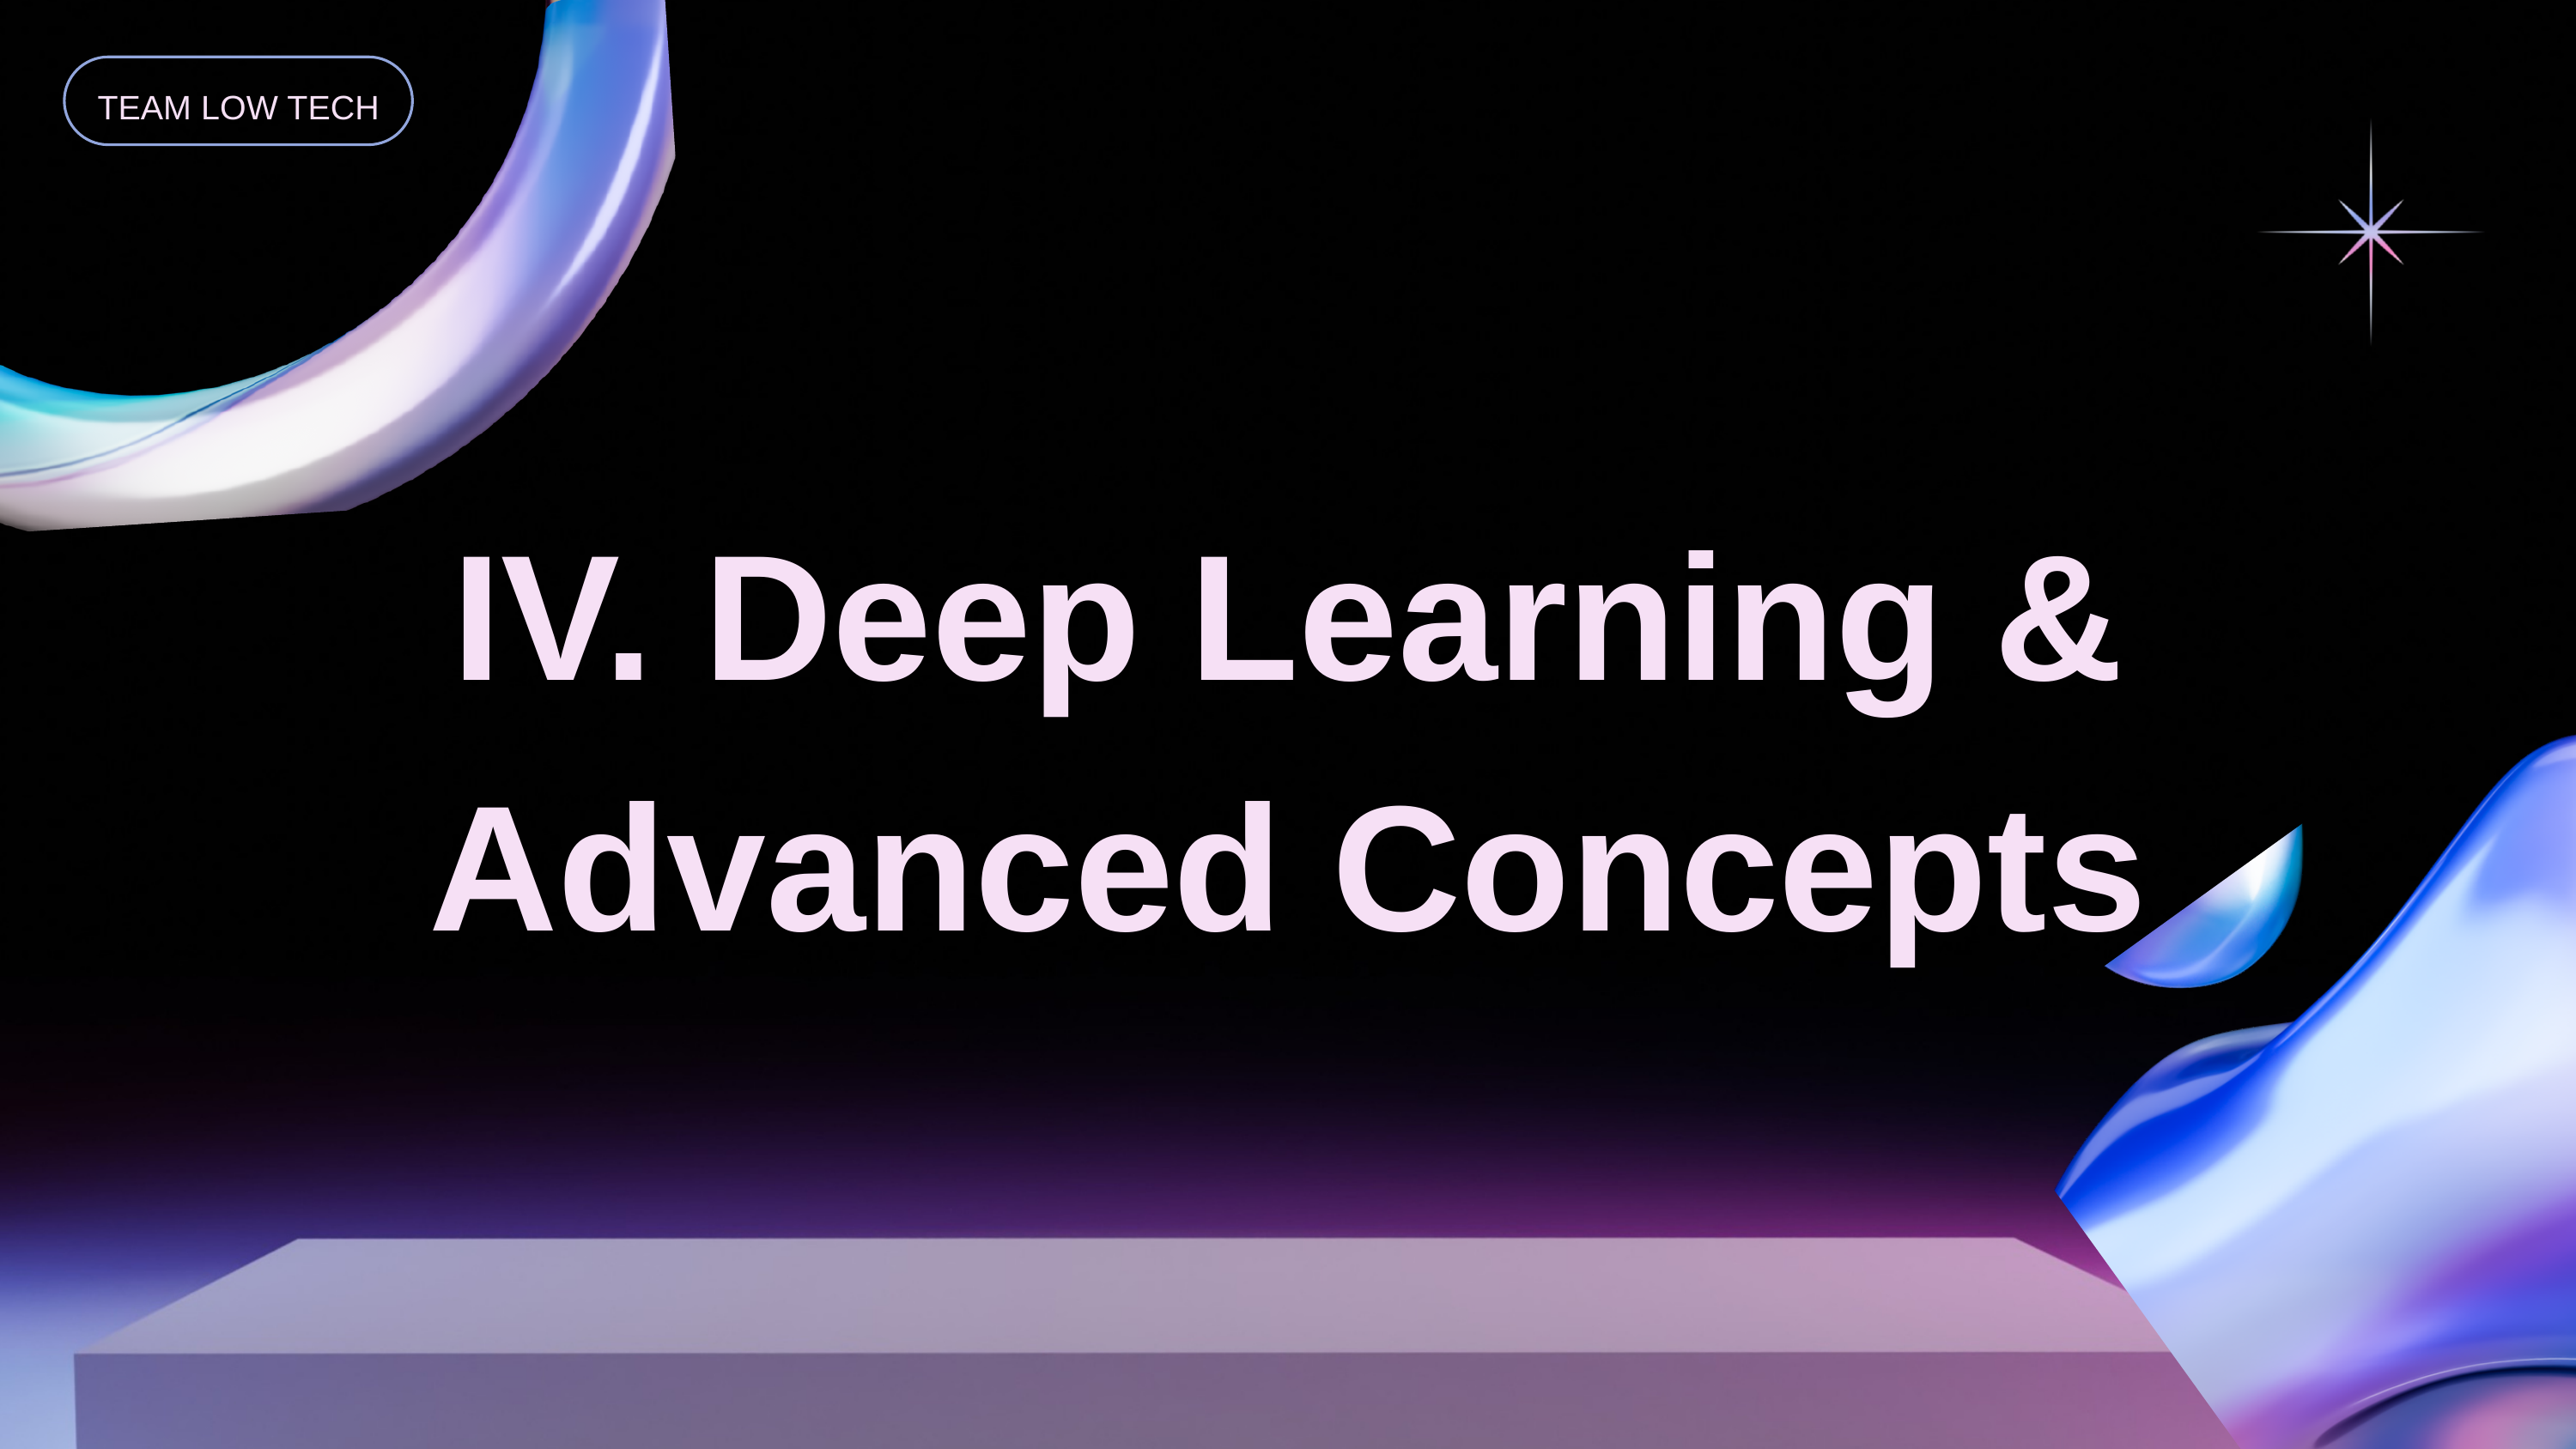

TEAM LOW TECH

IV. Deep Learning & Advanced Concepts